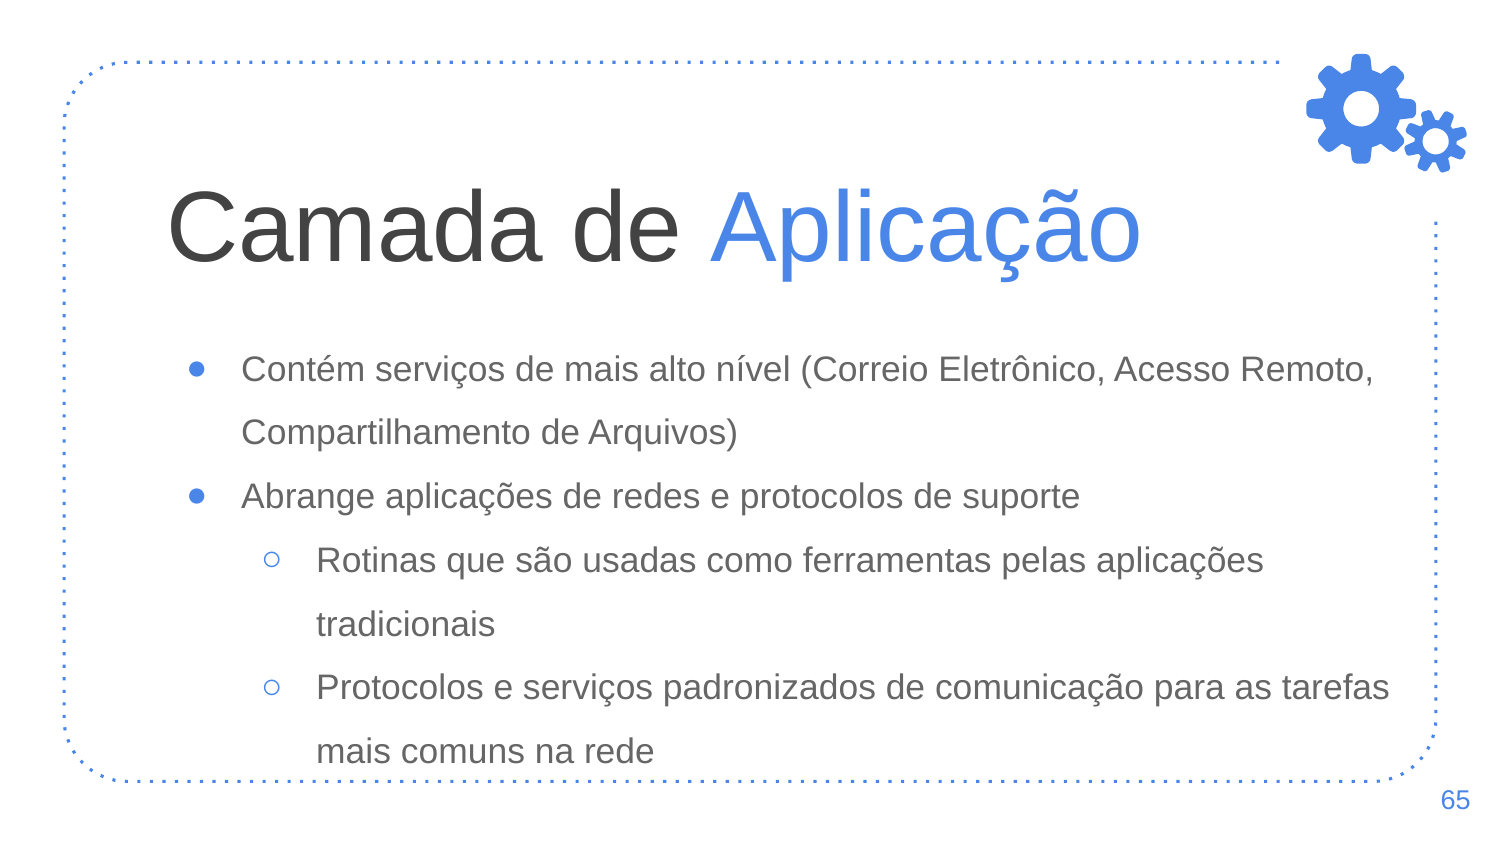

# Camada de Aplicação
Contém serviços de mais alto nível (Correio Eletrônico, Acesso Remoto, Compartilhamento de Arquivos)
Abrange aplicações de redes e protocolos de suporte
Rotinas que são usadas como ferramentas pelas aplicações tradicionais
Protocolos e serviços padronizados de comunicação para as tarefas mais comuns na rede
65